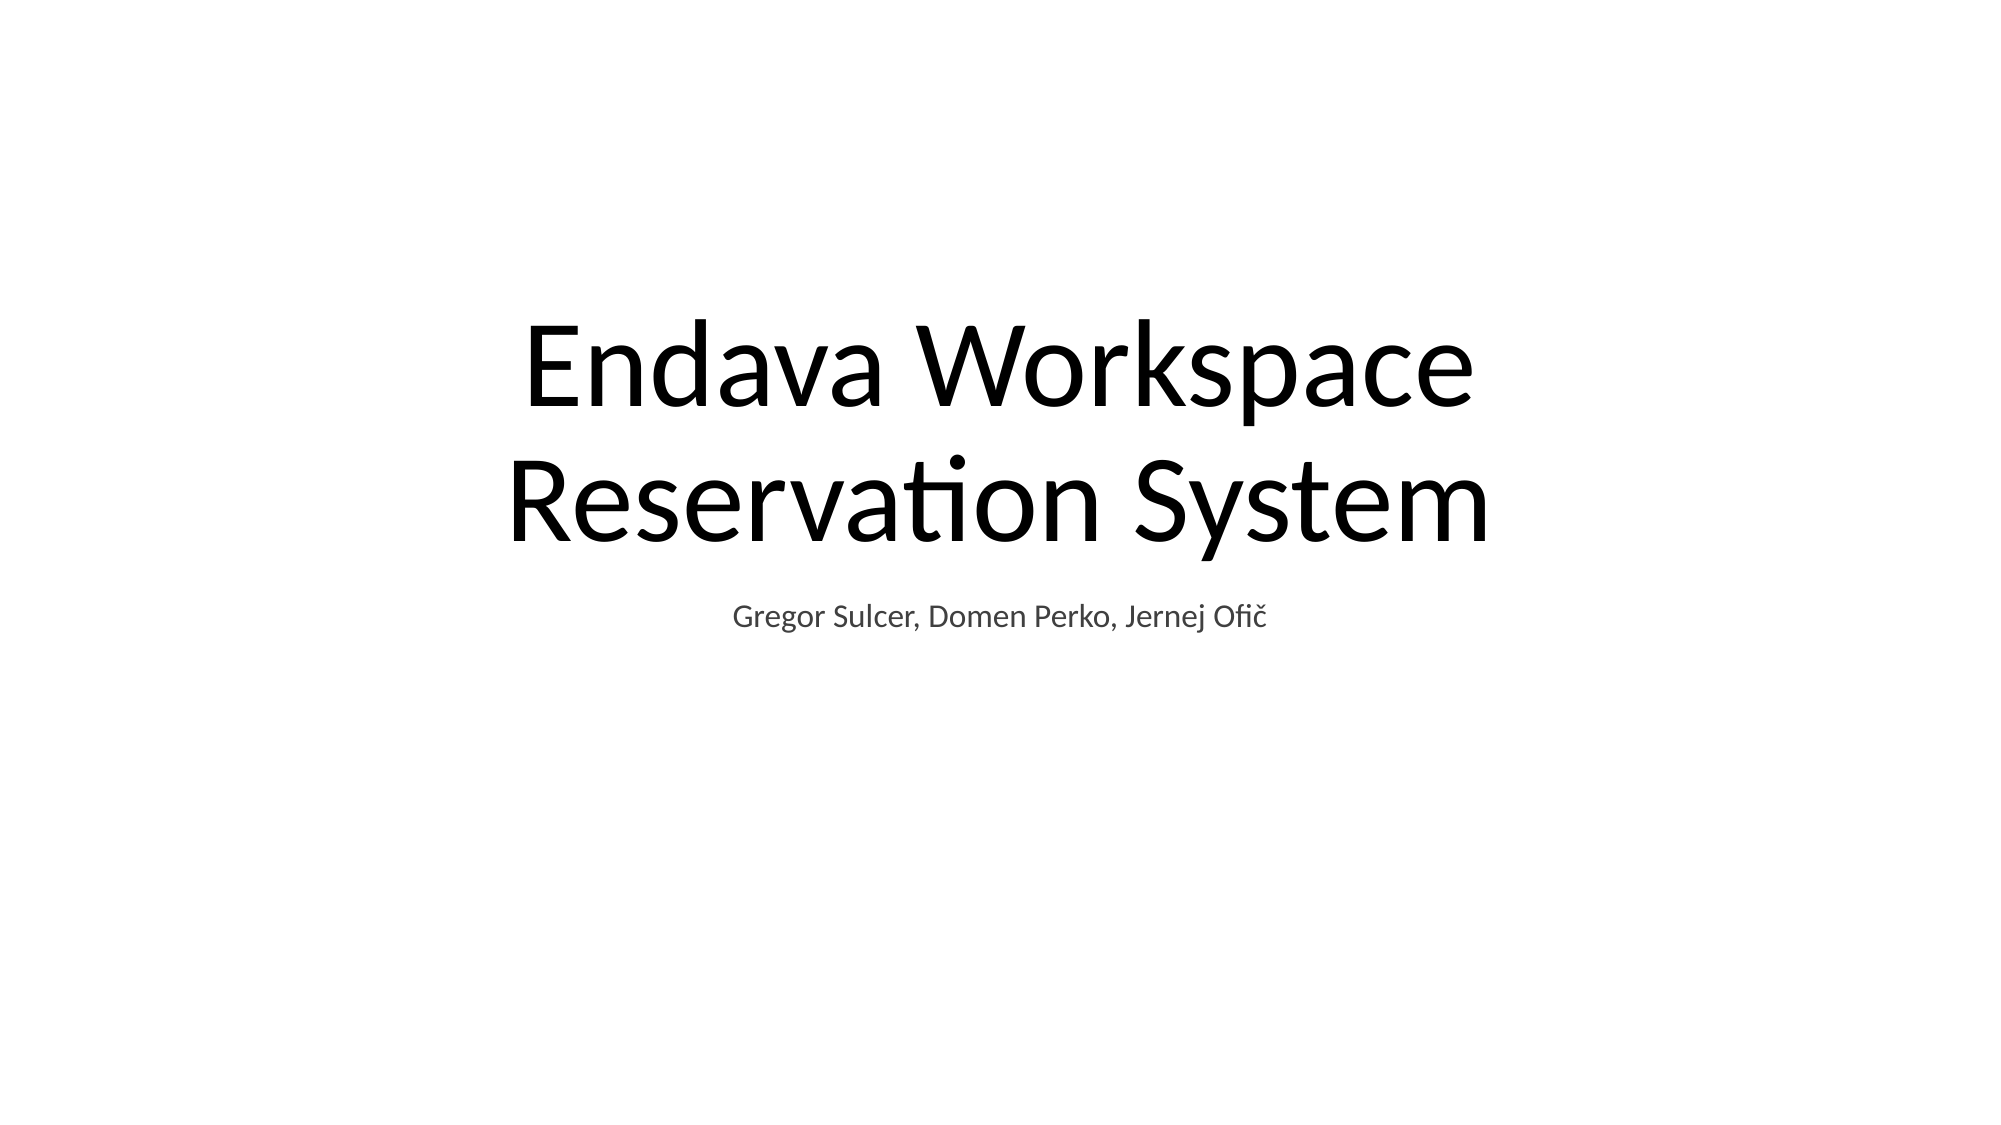

# Endava Workspace Reservation System
Gregor Sulcer, Domen Perko, Jernej Ofič